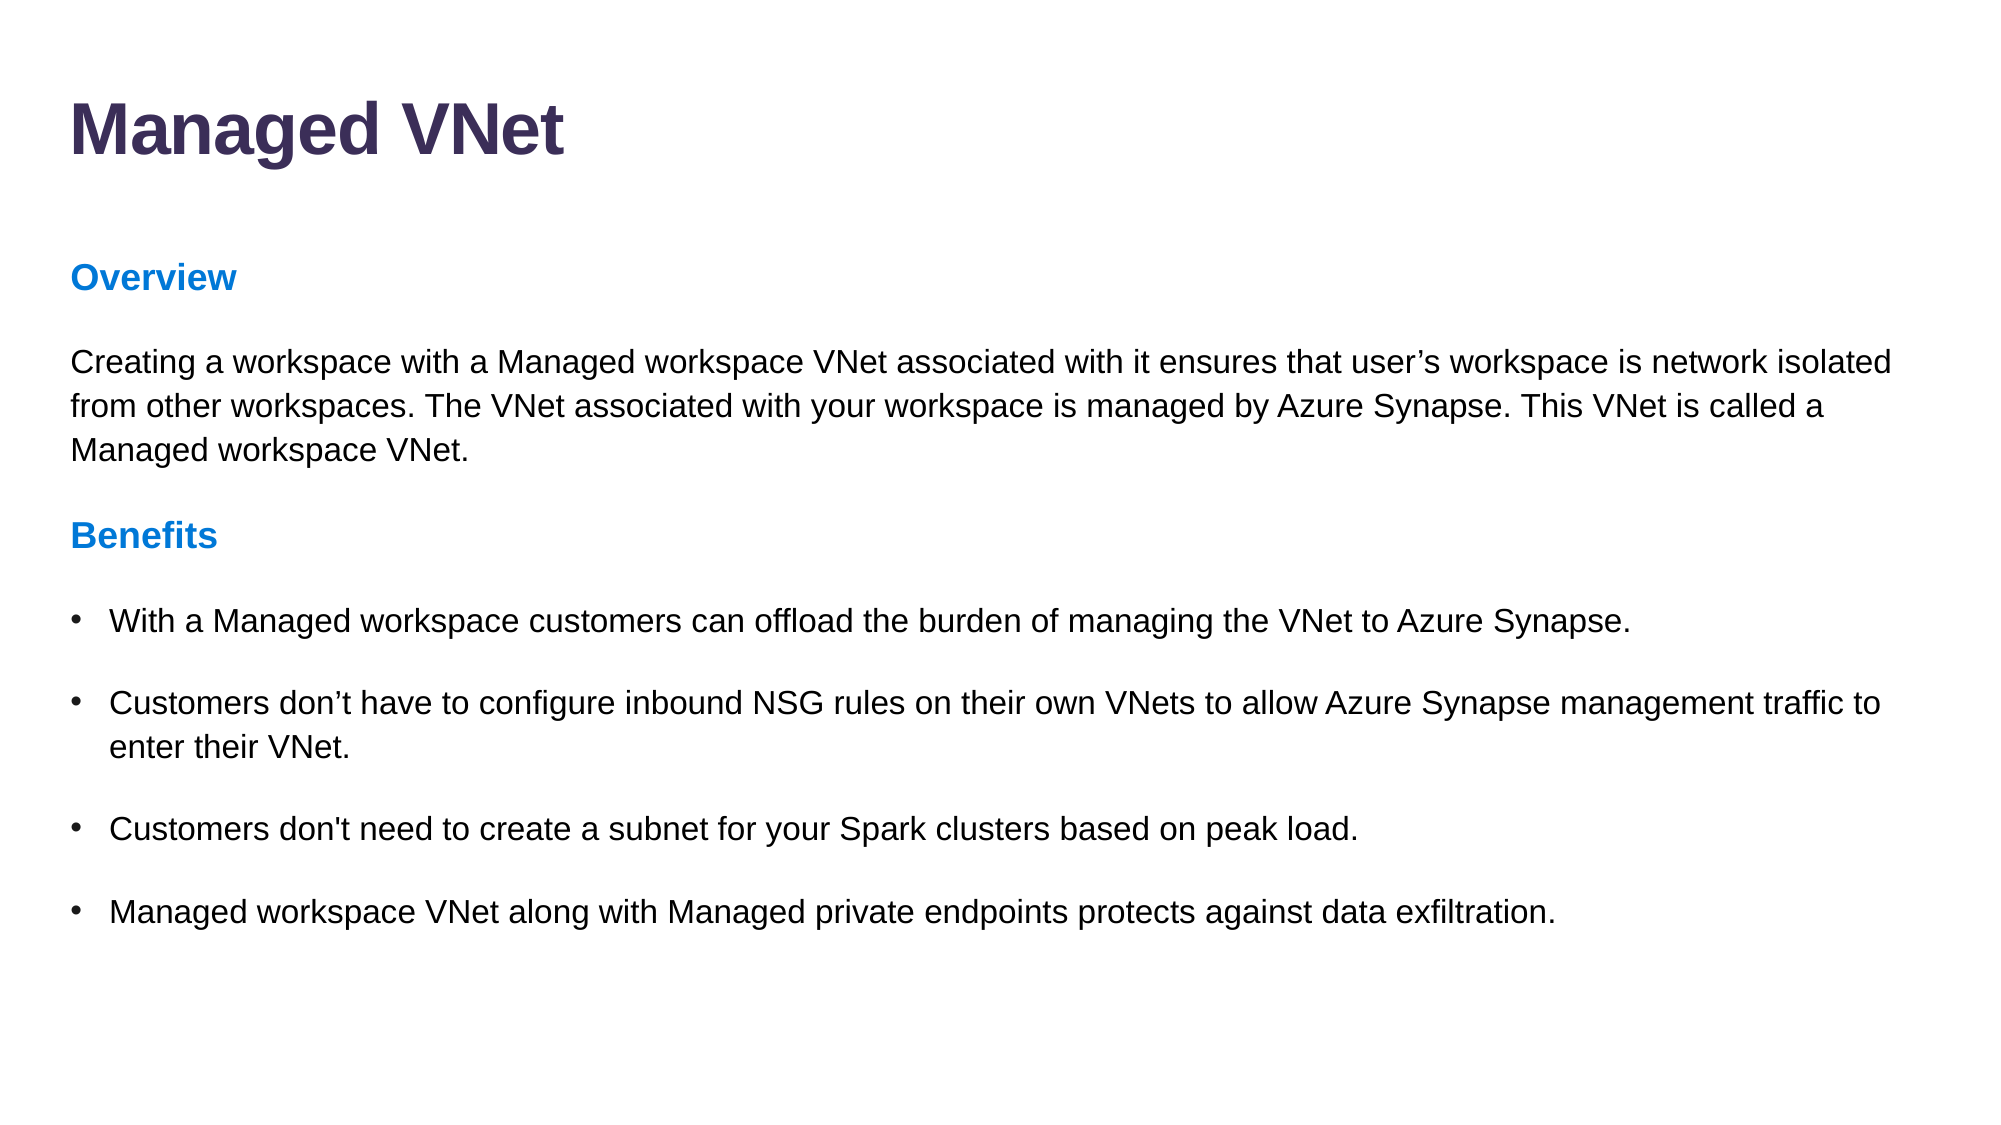

# Managed VNet
Overview
Creating a workspace with a Managed workspace VNet associated with it ensures that user’s workspace is network isolated from other workspaces. The VNet associated with your workspace is managed by Azure Synapse. This VNet is called a Managed workspace VNet.
Benefits
With a Managed workspace customers can offload the burden of managing the VNet to Azure Synapse.
Customers don’t have to configure inbound NSG rules on their own VNets to allow Azure Synapse management traffic to enter their VNet.
Customers don't need to create a subnet for your Spark clusters based on peak load.
Managed workspace VNet along with Managed private endpoints protects against data exfiltration.